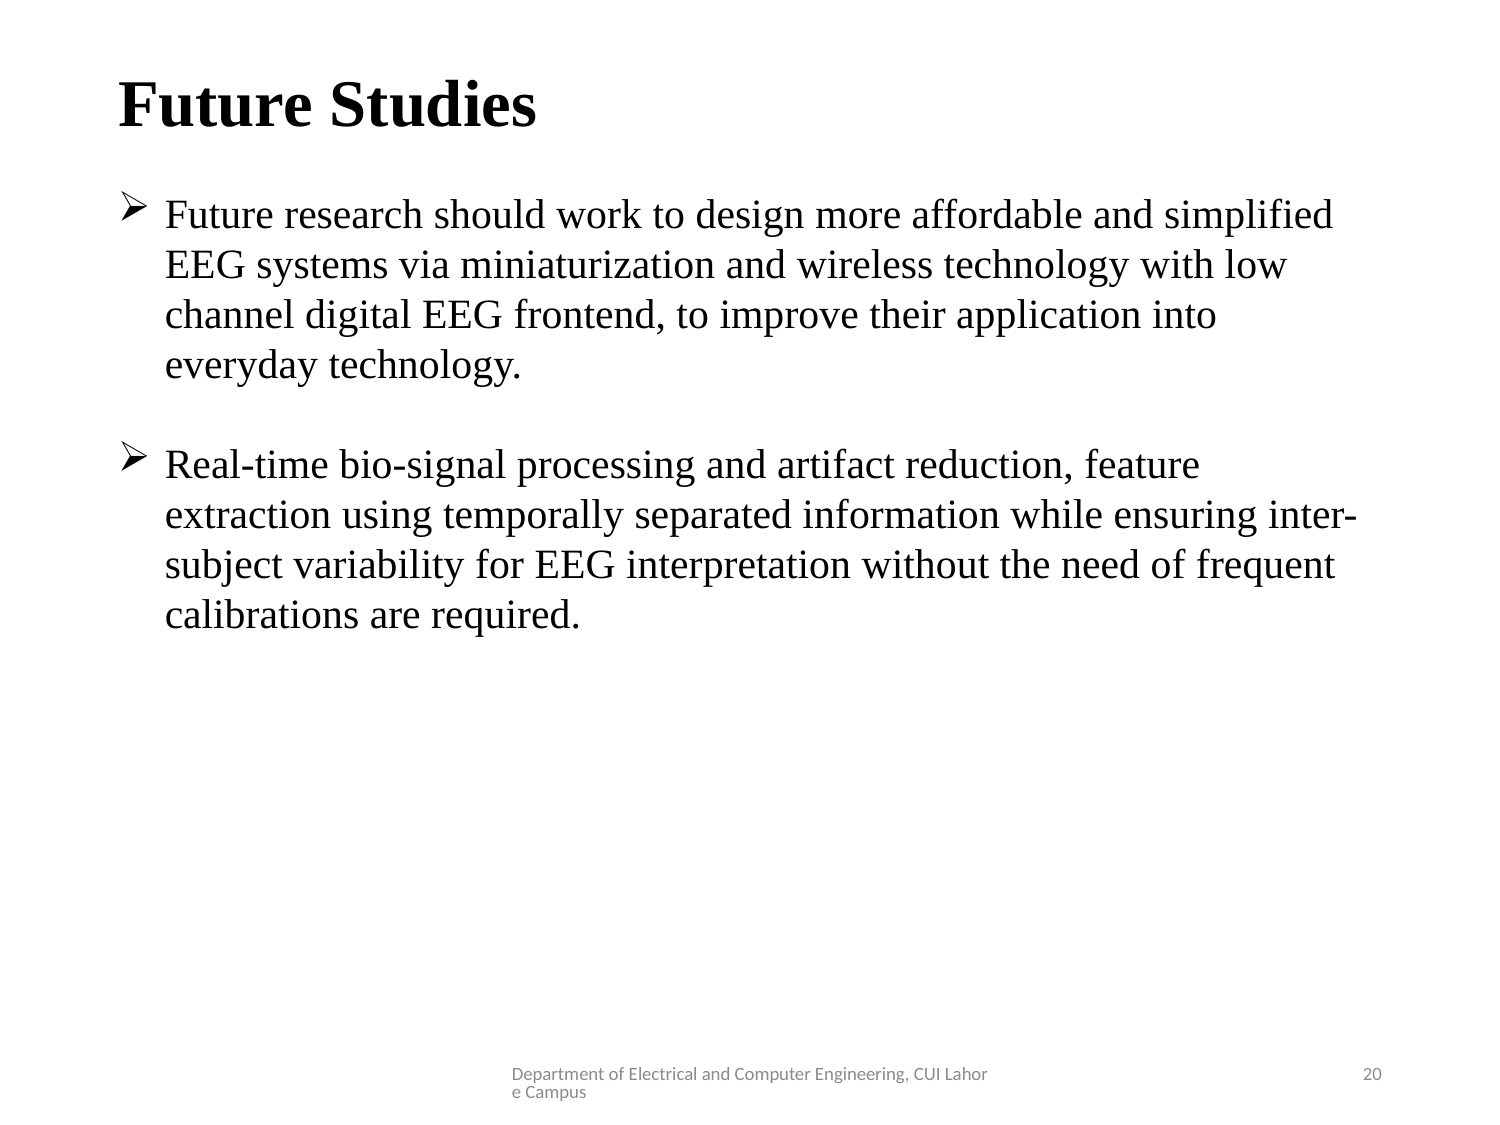

# Future Studies
Future research should work to design more affordable and simplified EEG systems via miniaturization and wireless technology with low channel digital EEG frontend, to improve their application into everyday technology.

Real-time bio-signal processing and artifact reduction, feature extraction using temporally separated information while ensuring inter-subject variability for EEG interpretation without the need of frequent calibrations are required.

Department of Electrical and Computer Engineering, CUI Lahore Campus
20